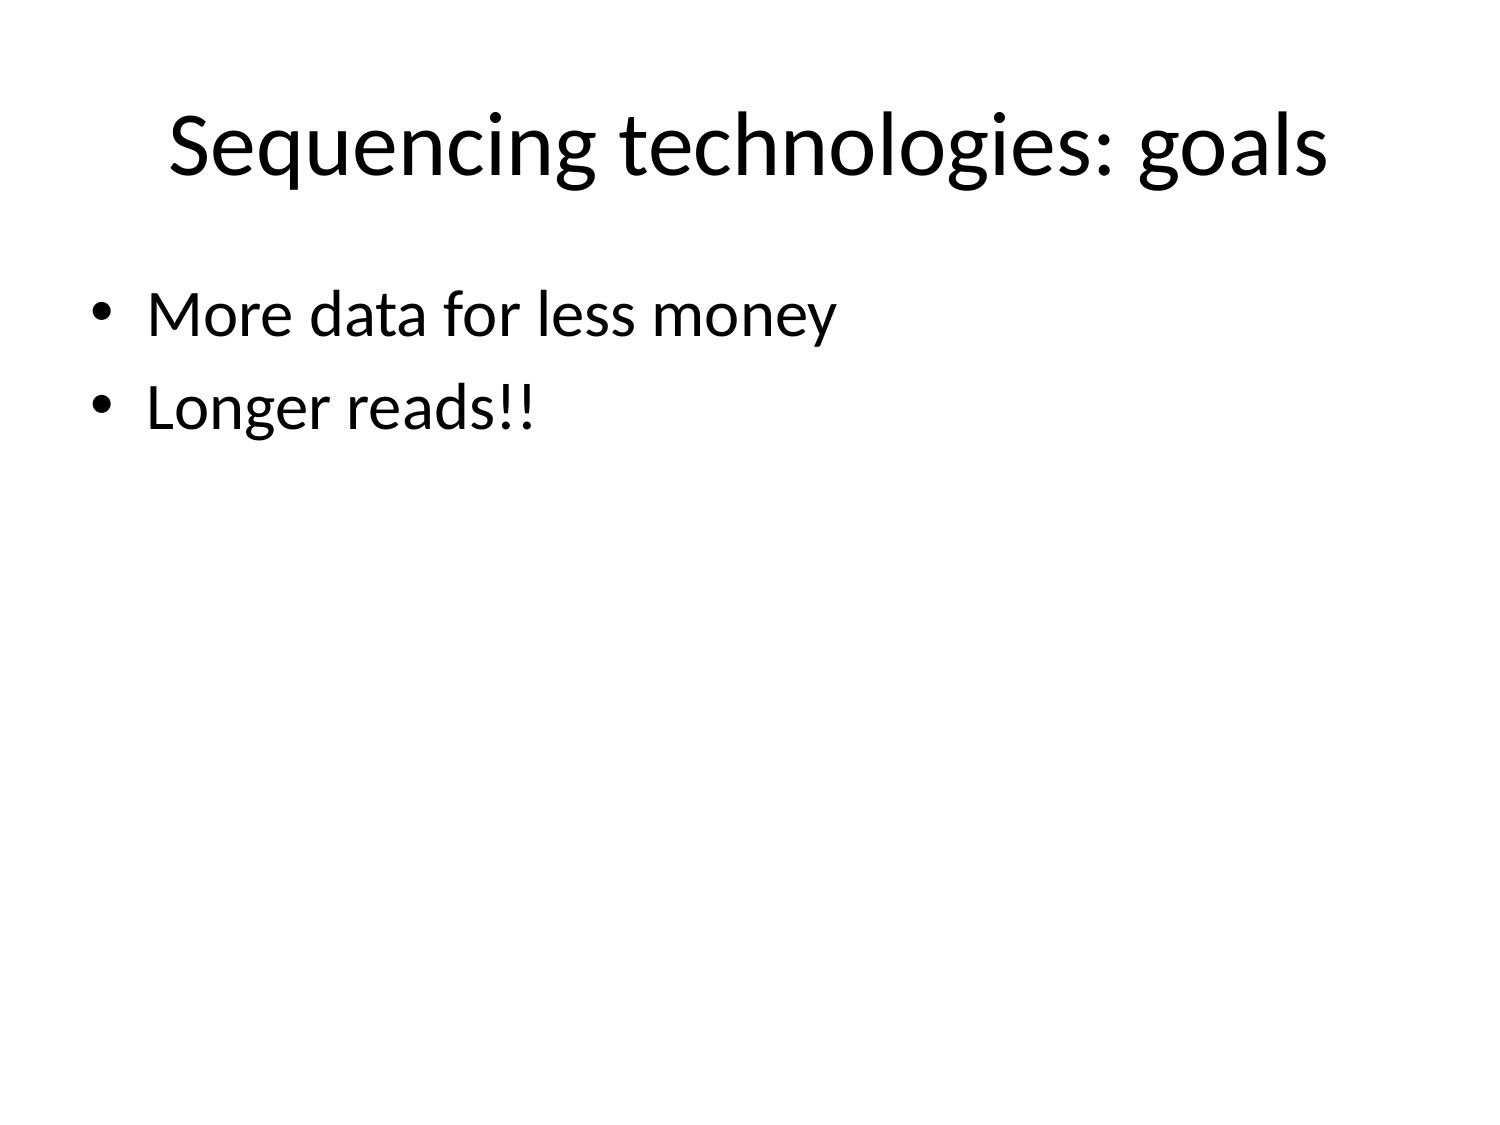

# Sequencing technologies: goals
More data for less money
Longer reads!!